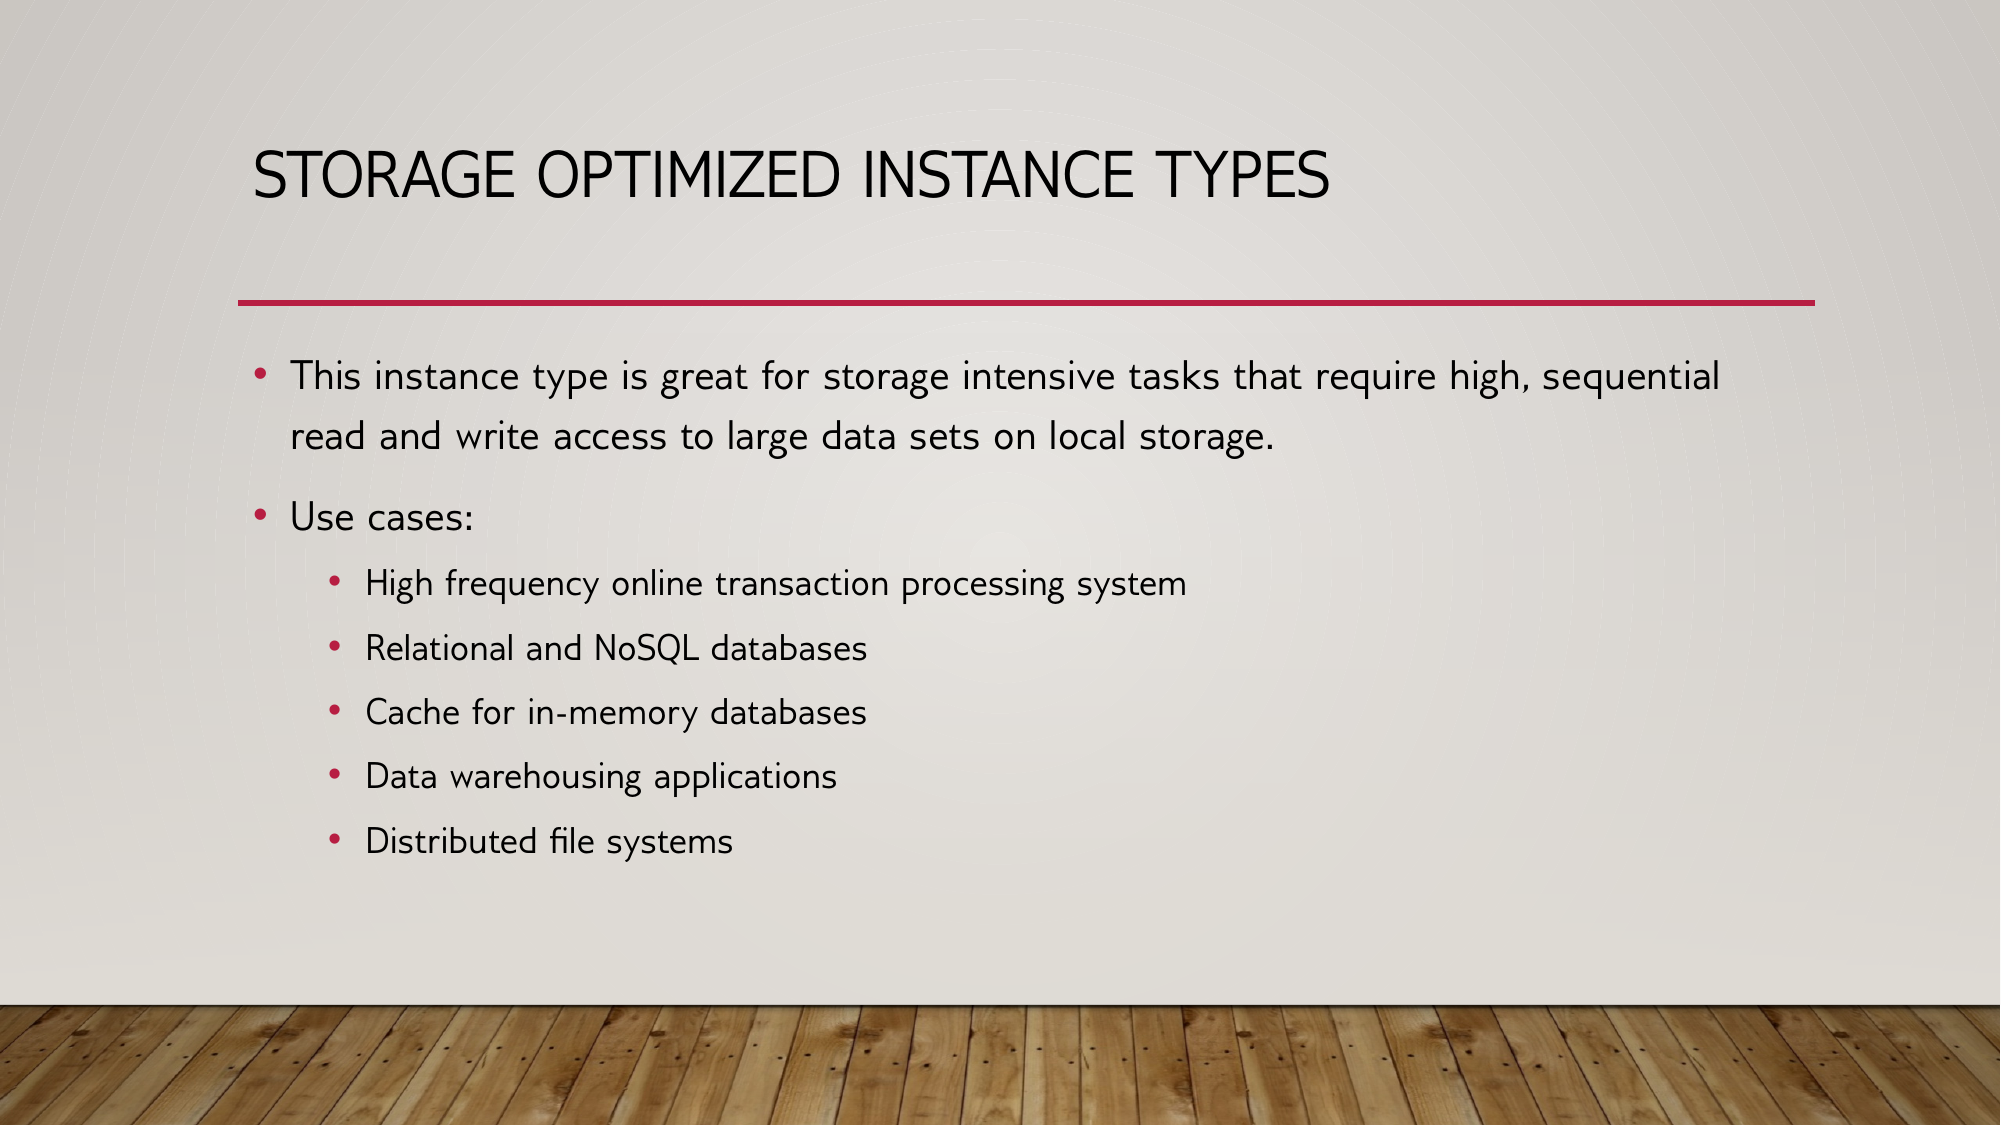

# Storage optimized instance types
This instance type is great for storage intensive tasks that require high, sequential read and write access to large data sets on local storage.
Use cases:
High frequency online transaction processing system
Relational and NoSQL databases
Cache for in-memory databases
Data warehousing applications
Distributed file systems